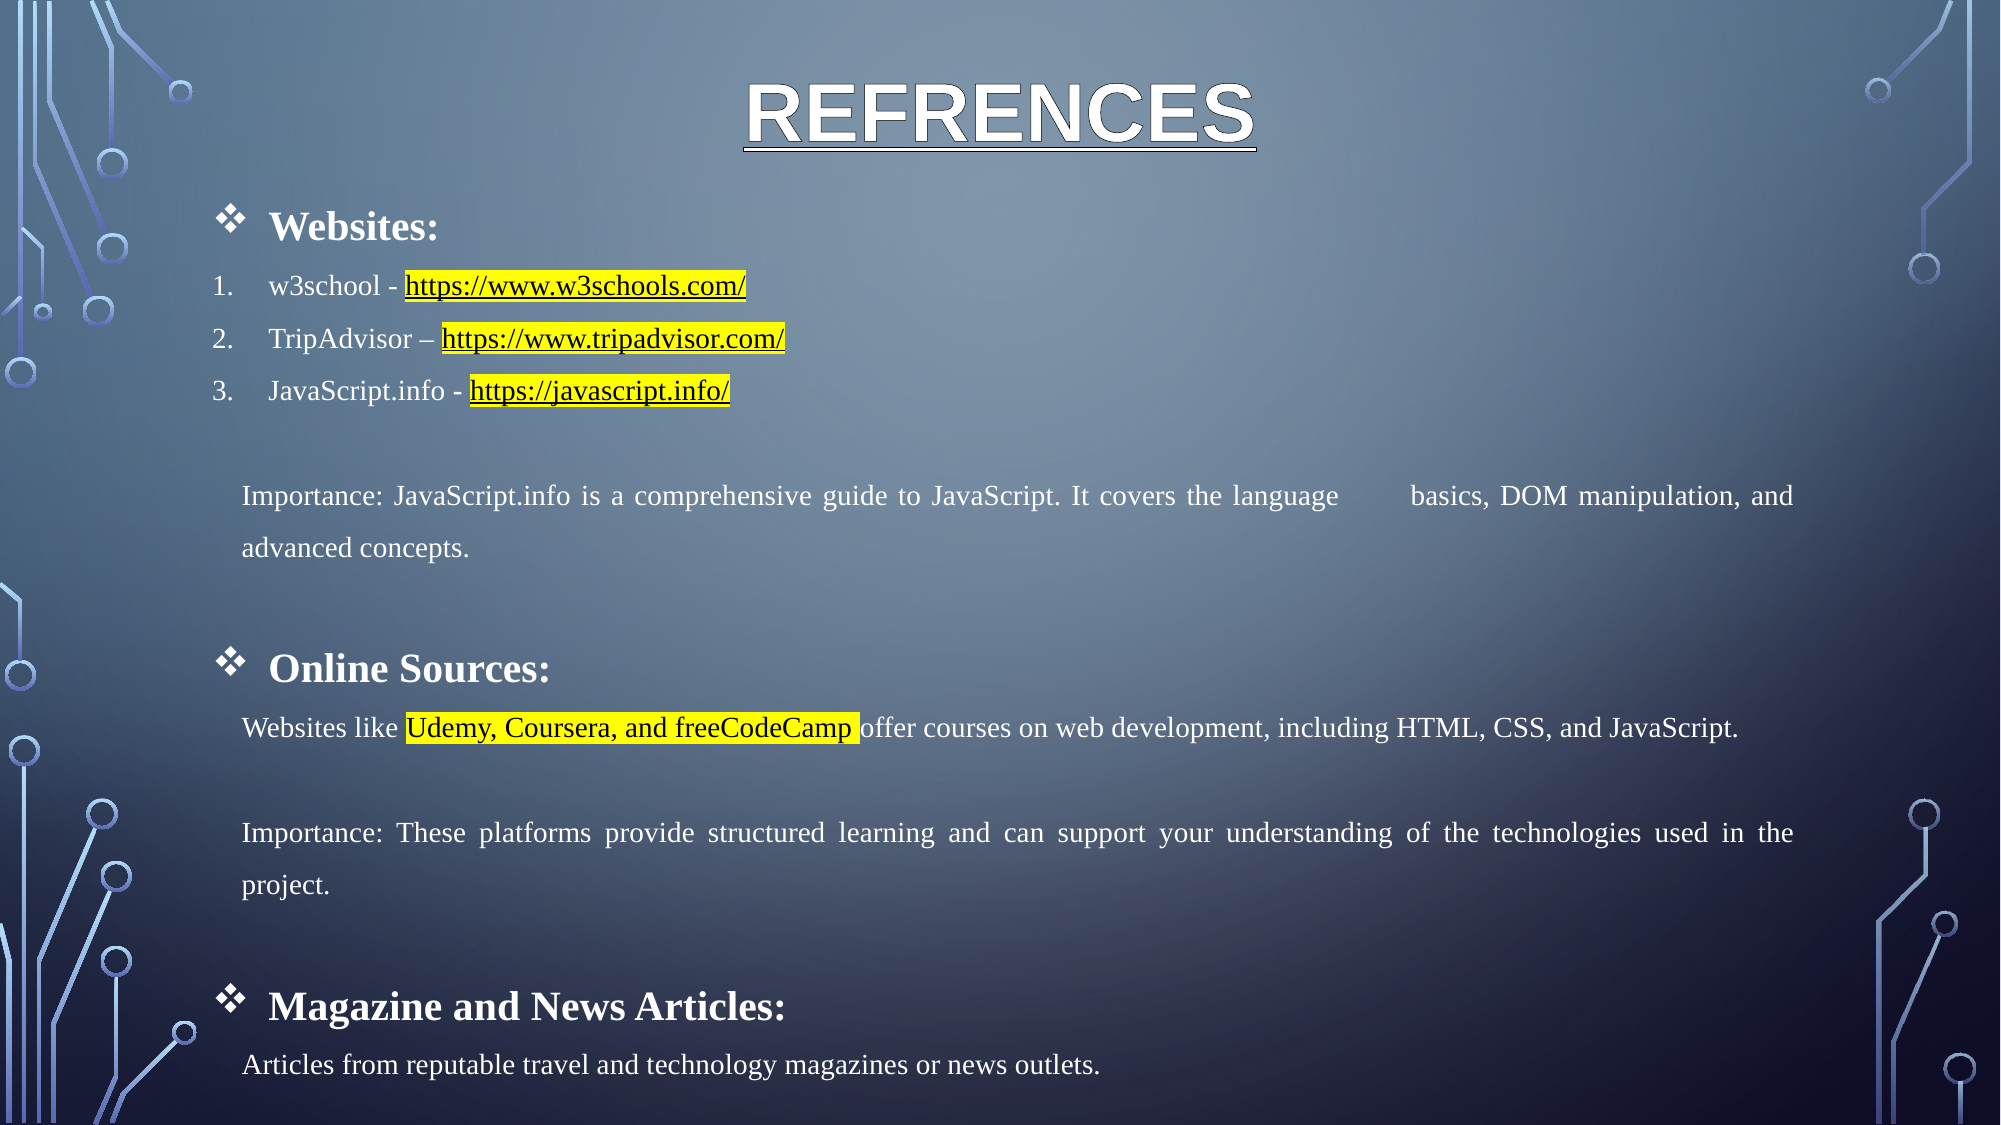

REFRENCES
Websites:
w3school - https://www.w3schools.com/
TripAdvisor – https://www.tripadvisor.com/
JavaScript.info - https://javascript.info/

Importance: JavaScript.info is a comprehensive guide to JavaScript. It covers the language       basics, DOM manipulation, and advanced concepts.

Online Sources:
Websites like Udemy, Coursera, and freeCodeCamp offer courses on web development, including HTML, CSS, and JavaScript.

Importance: These platforms provide structured learning and can support your understanding of the technologies used in the project.

Magazine and News Articles:
Articles from reputable travel and technology magazines or news outlets.